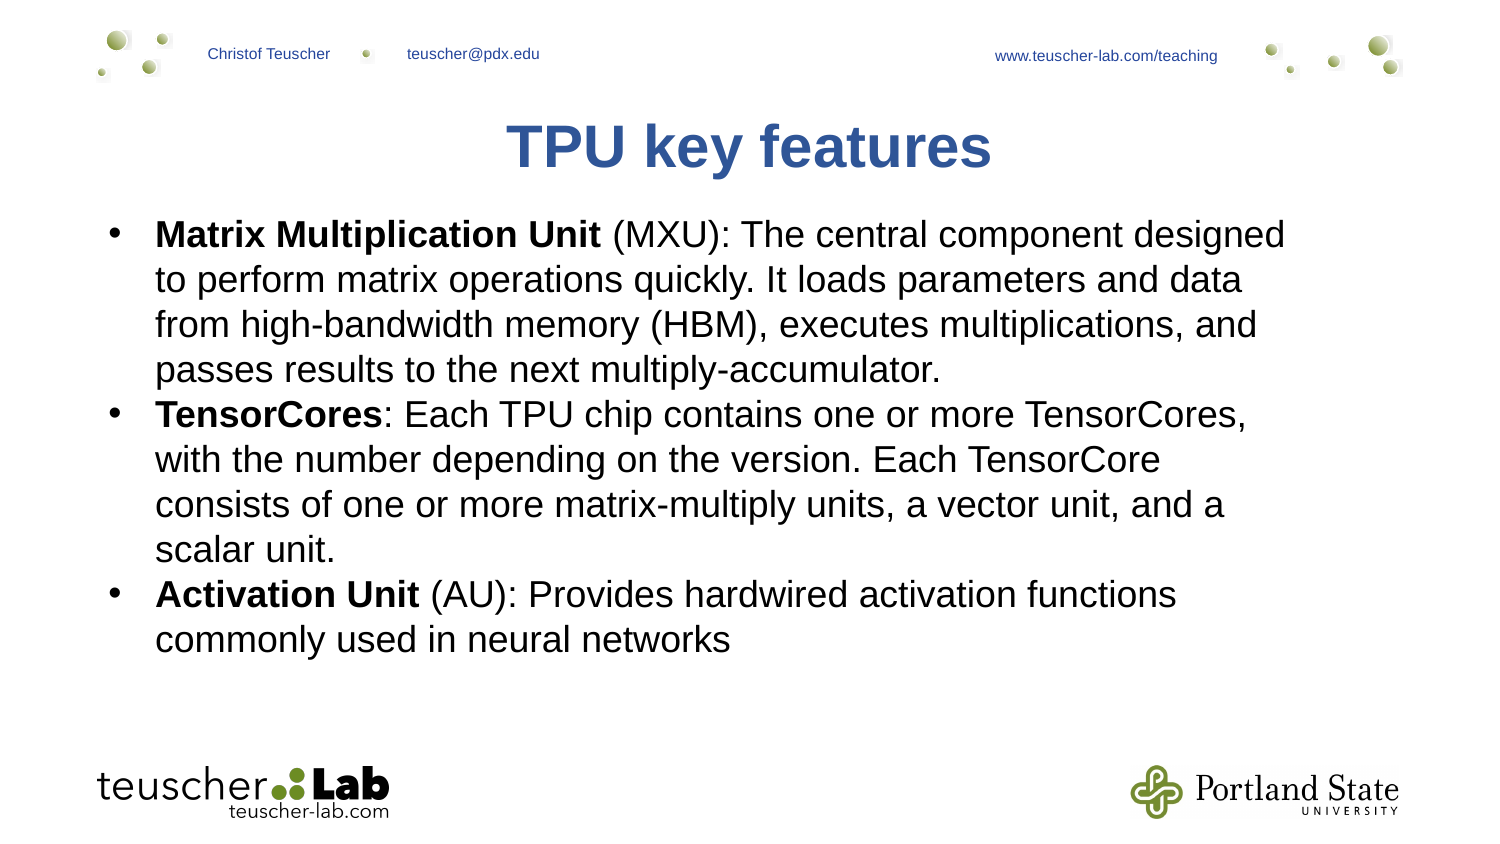

TPU key features
Matrix Multiplication Unit (MXU): The central component designed to perform matrix operations quickly. It loads parameters and data from high-bandwidth memory (HBM), executes multiplications, and passes results to the next multiply-accumulator.
TensorCores: Each TPU chip contains one or more TensorCores, with the number depending on the version. Each TensorCore consists of one or more matrix-multiply units, a vector unit, and a scalar unit.
Activation Unit (AU): Provides hardwired activation functions commonly used in neural networks